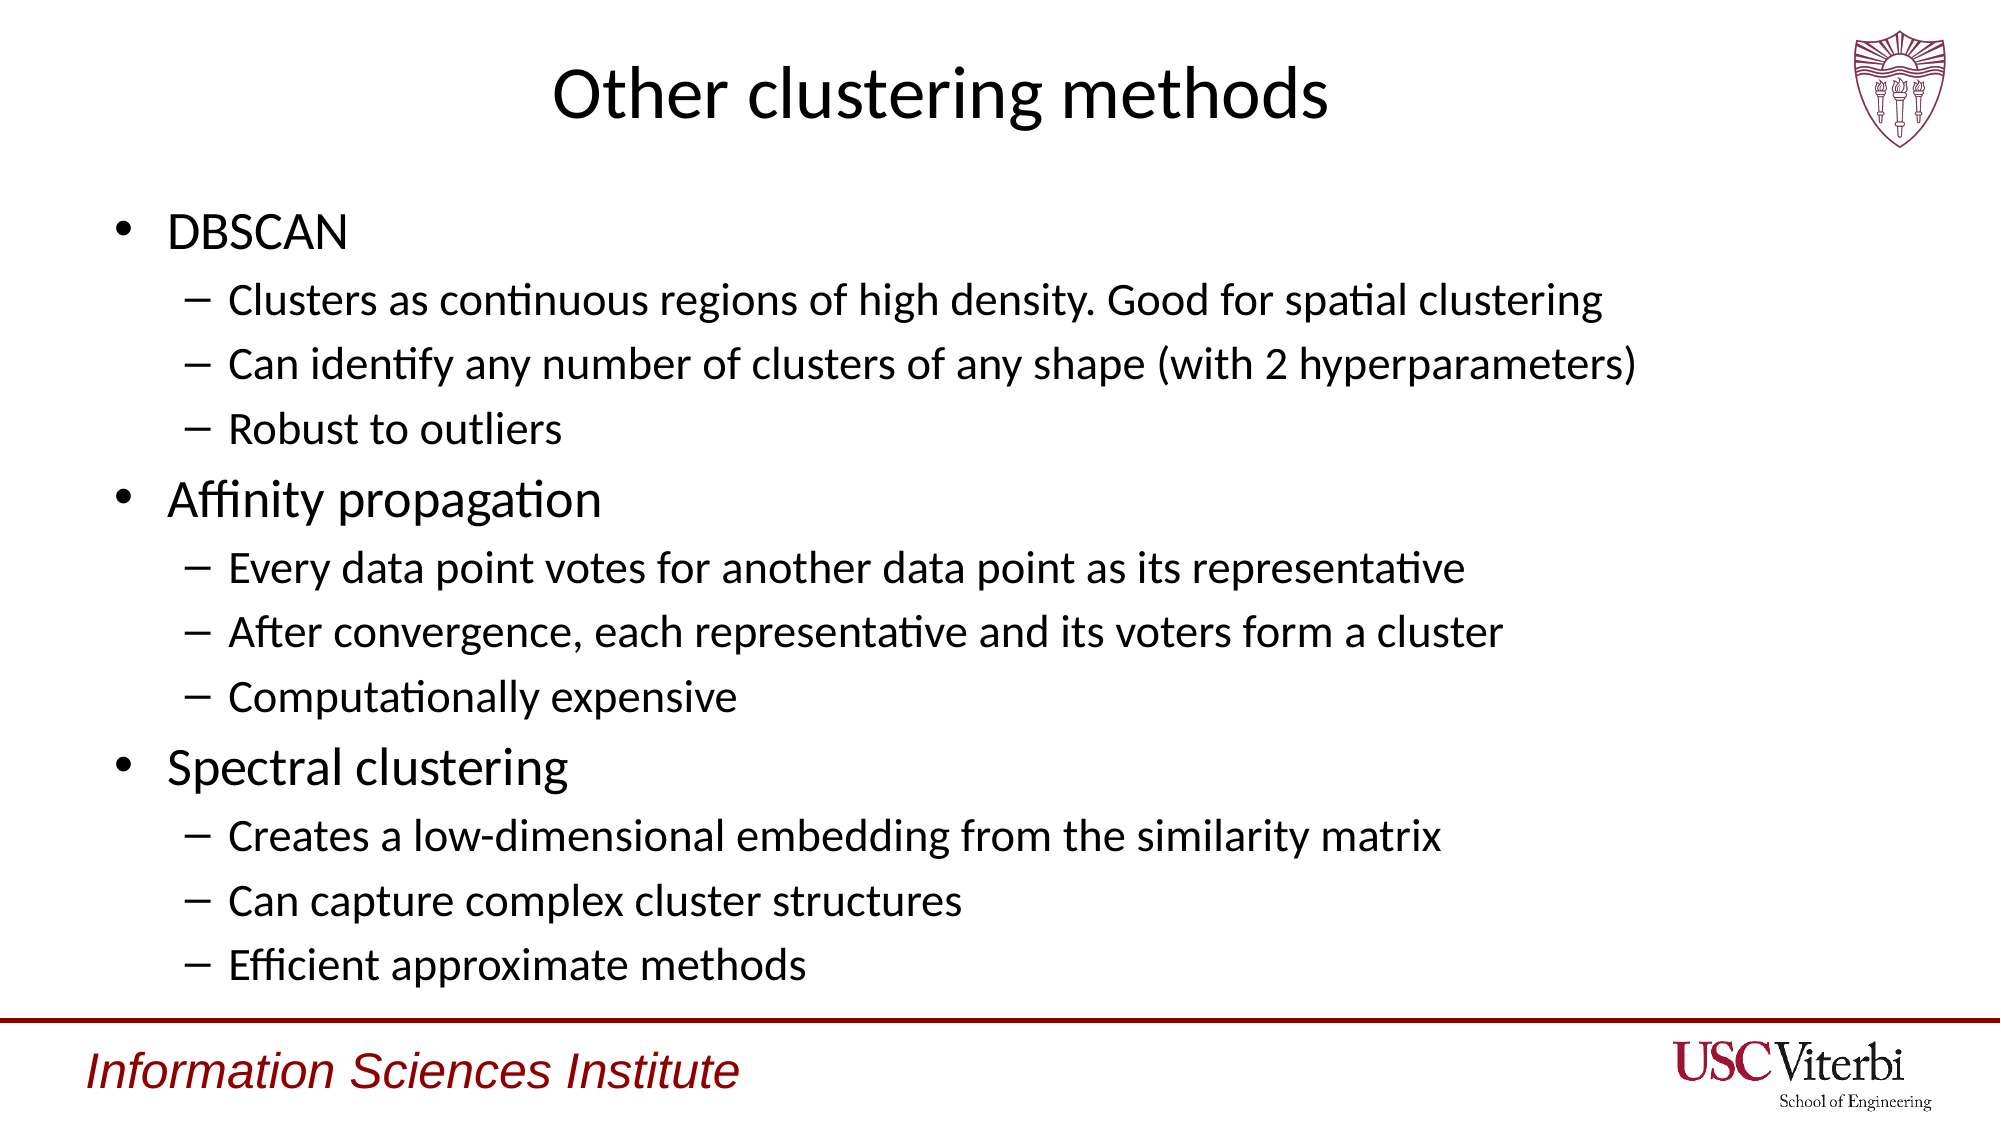

# Other clustering methods
DBSCAN
Clusters as continuous regions of high density. Good for spatial clustering
Can identify any number of clusters of any shape (with 2 hyperparameters)
Robust to outliers
Affinity propagation
Every data point votes for another data point as its representative
After convergence, each representative and its voters form a cluster
Computationally expensive
Spectral clustering
Creates a low-dimensional embedding from the similarity matrix
Can capture complex cluster structures
Efficient approximate methods